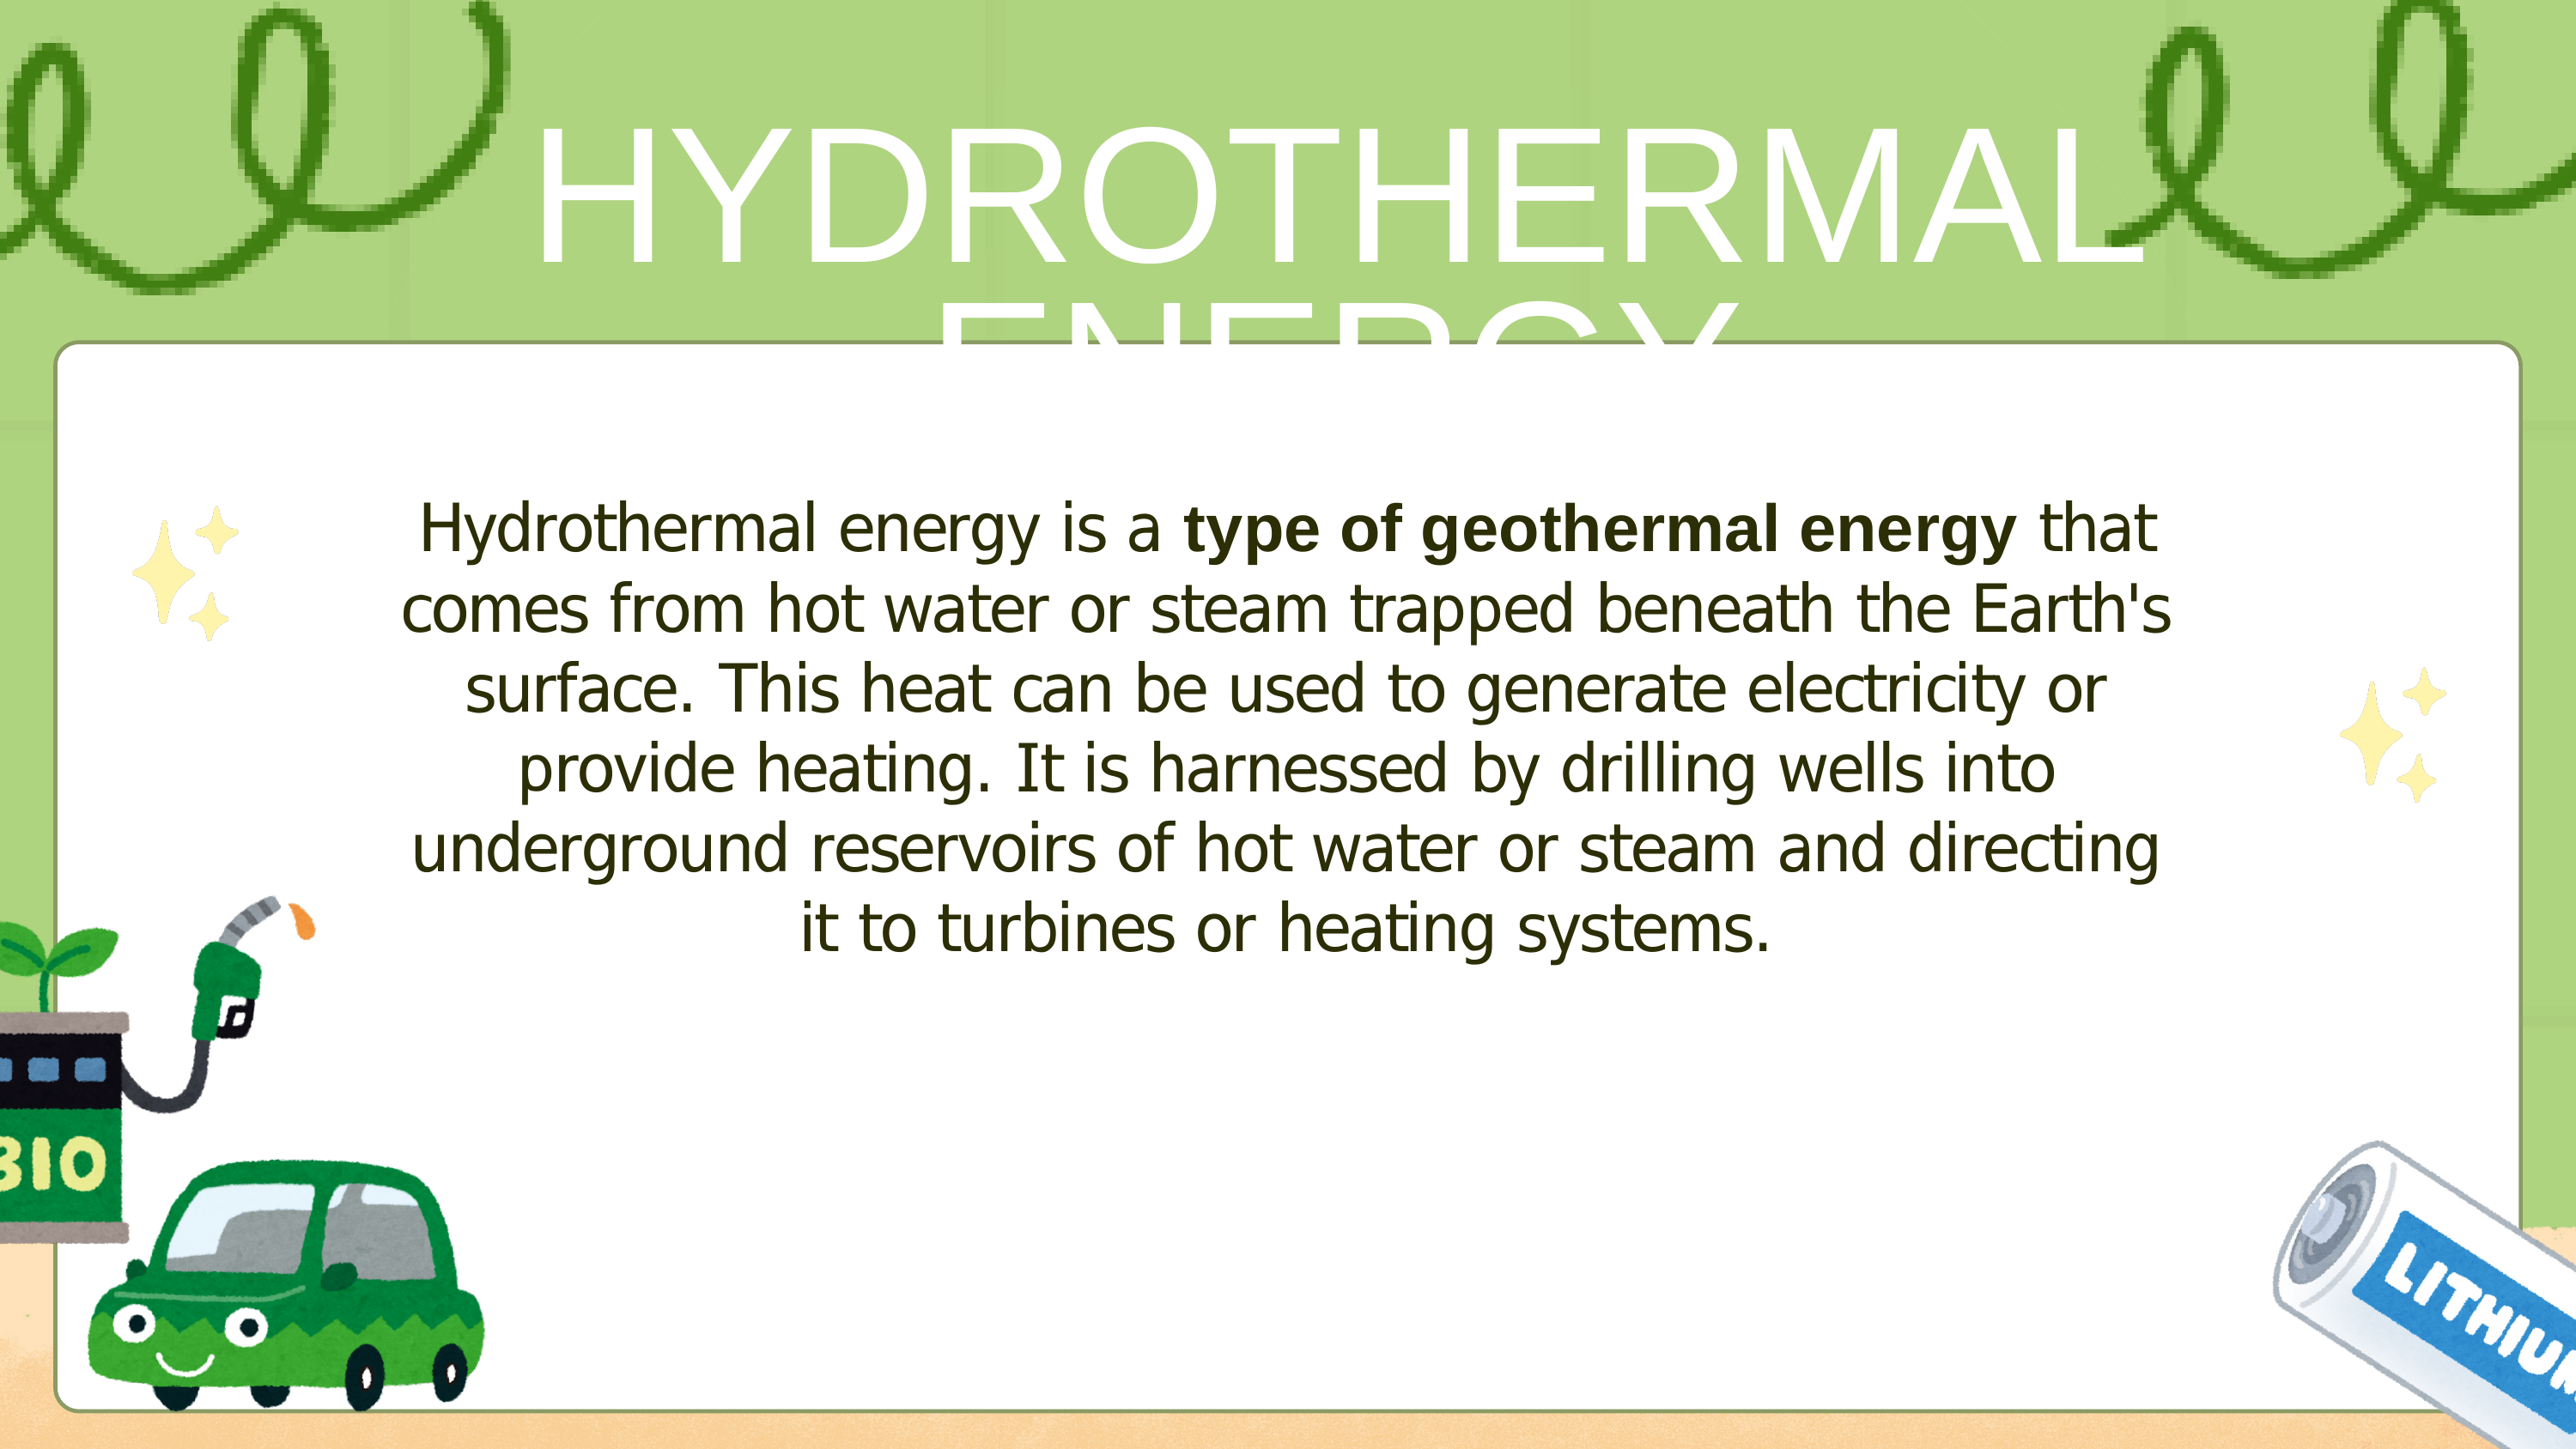

HYDROTHERMAL ENERGY

Hydrothermal energy is a type of geothermal energy that comes from hot water or steam trapped beneath the Earth's surface. This heat can be used to generate electricity or provide heating. It is harnessed by drilling wells into underground reservoirs of hot water or steam and directing it to turbines or heating systems.